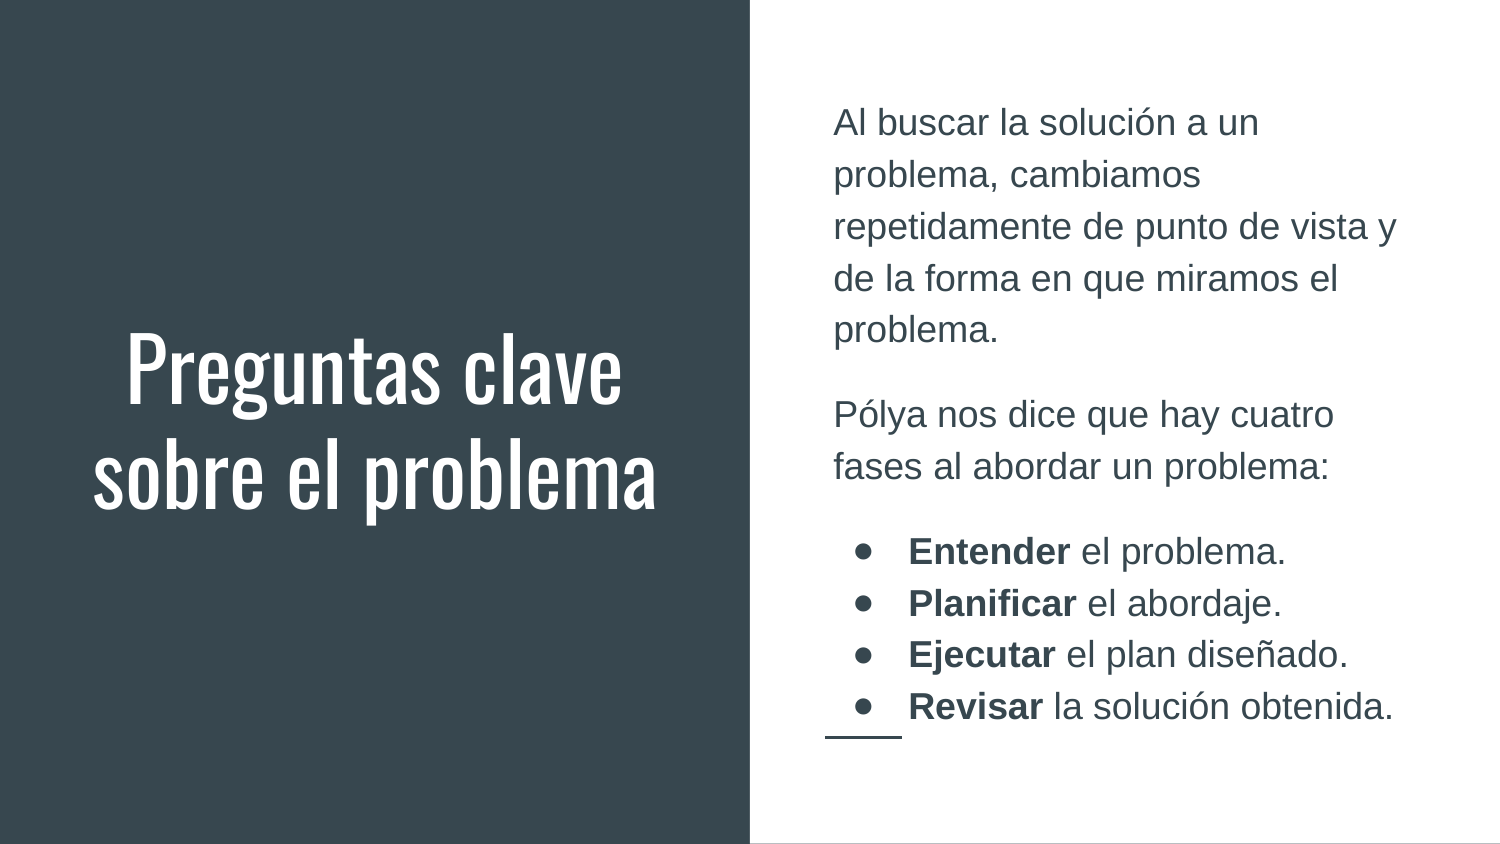

Al buscar la solución a un problema, cambiamos repetidamente de punto de vista y de la forma en que miramos el problema.
Pólya nos dice que hay cuatro fases al abordar un problema:
Entender el problema.
Planificar el abordaje.
Ejecutar el plan diseñado.
Revisar la solución obtenida.
# Preguntas clave sobre el problema